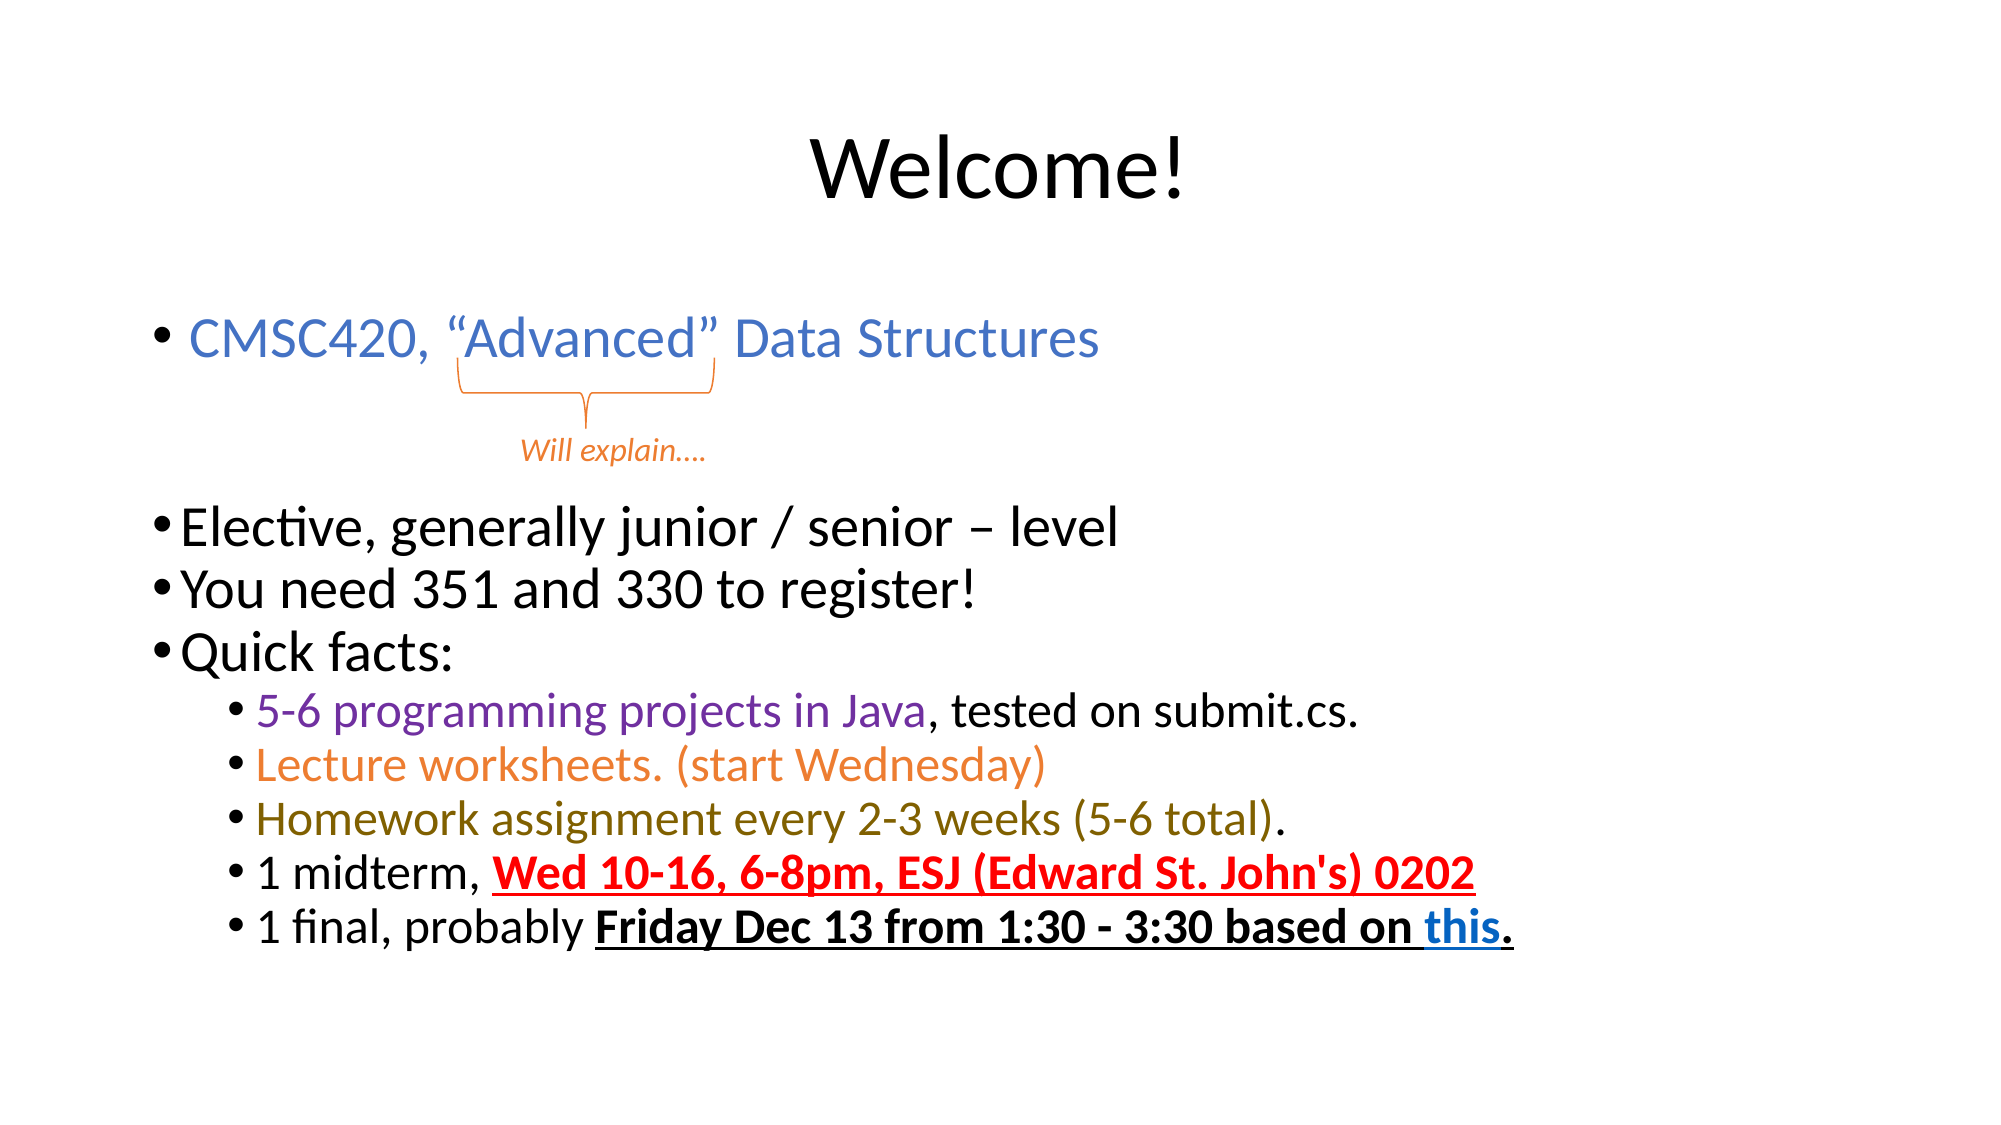

# Welcome!

CMSC420, “Advanced” Data Structures

		         Will explain….

Elective, generally junior / senior – level
You need 351 and 330 to register!
Quick facts:
5-6 programming projects in Java, tested on submit.cs.
Lecture worksheets. (start Wednesday)
Homework assignment every 2-3 weeks (5-6 total).
1 midterm, Wed 10-16, 6-8pm, ESJ (Edward St. John's) 0202
1 final, probably Friday Dec 13 from 1:30 - 3:30 based on this.